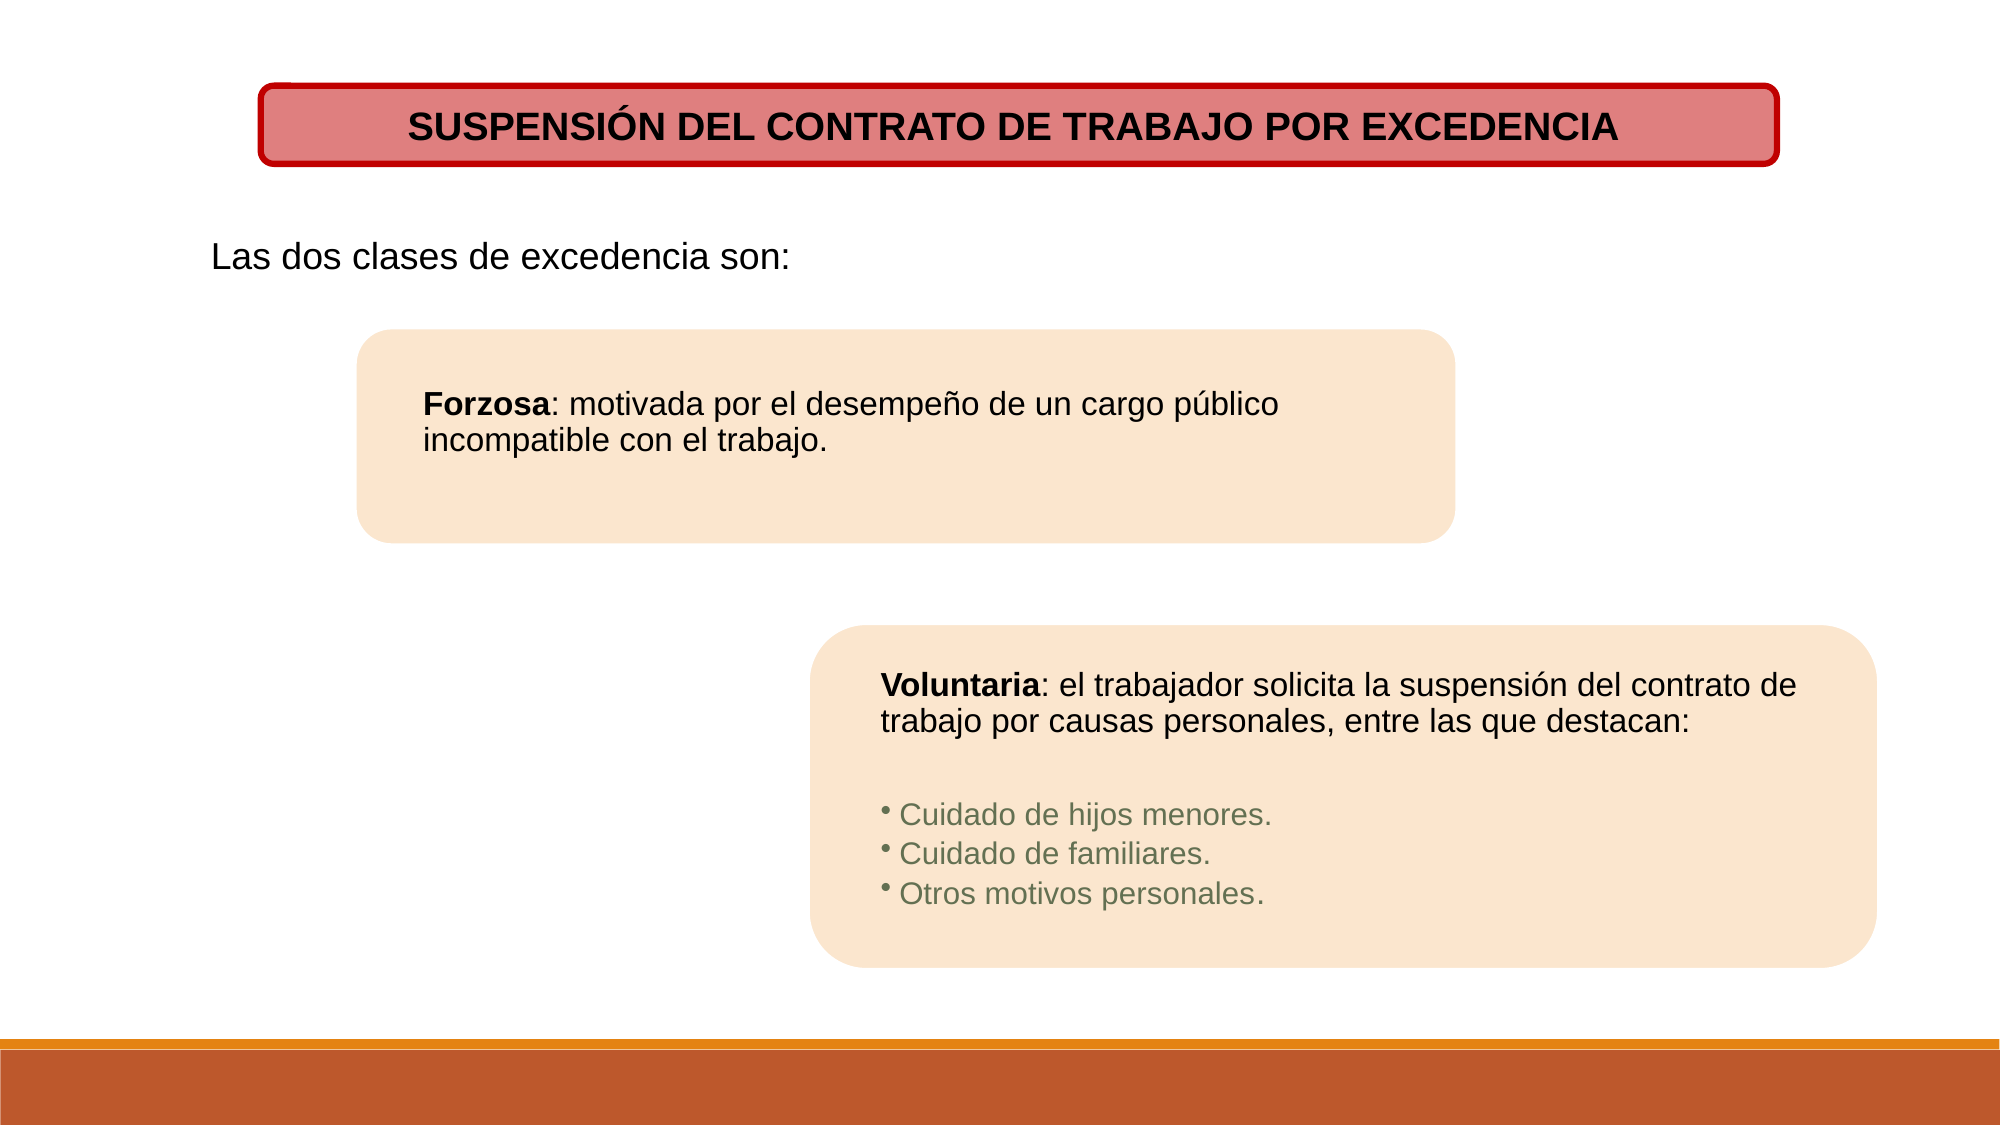

SUSPENSIÓN DEL CONTRATO DE TRABAJO POR EXCEDENCIA
Las dos clases de excedencia son:

Forzosa: motivada por el desempeño de un cargo público incompatible con el trabajo.

Voluntaria: el trabajador solicita la suspensión del contrato de trabajo por causas personales, entre las que destacan:

Cuidado de hijos menores.
Cuidado de familiares.
Otros motivos personales.